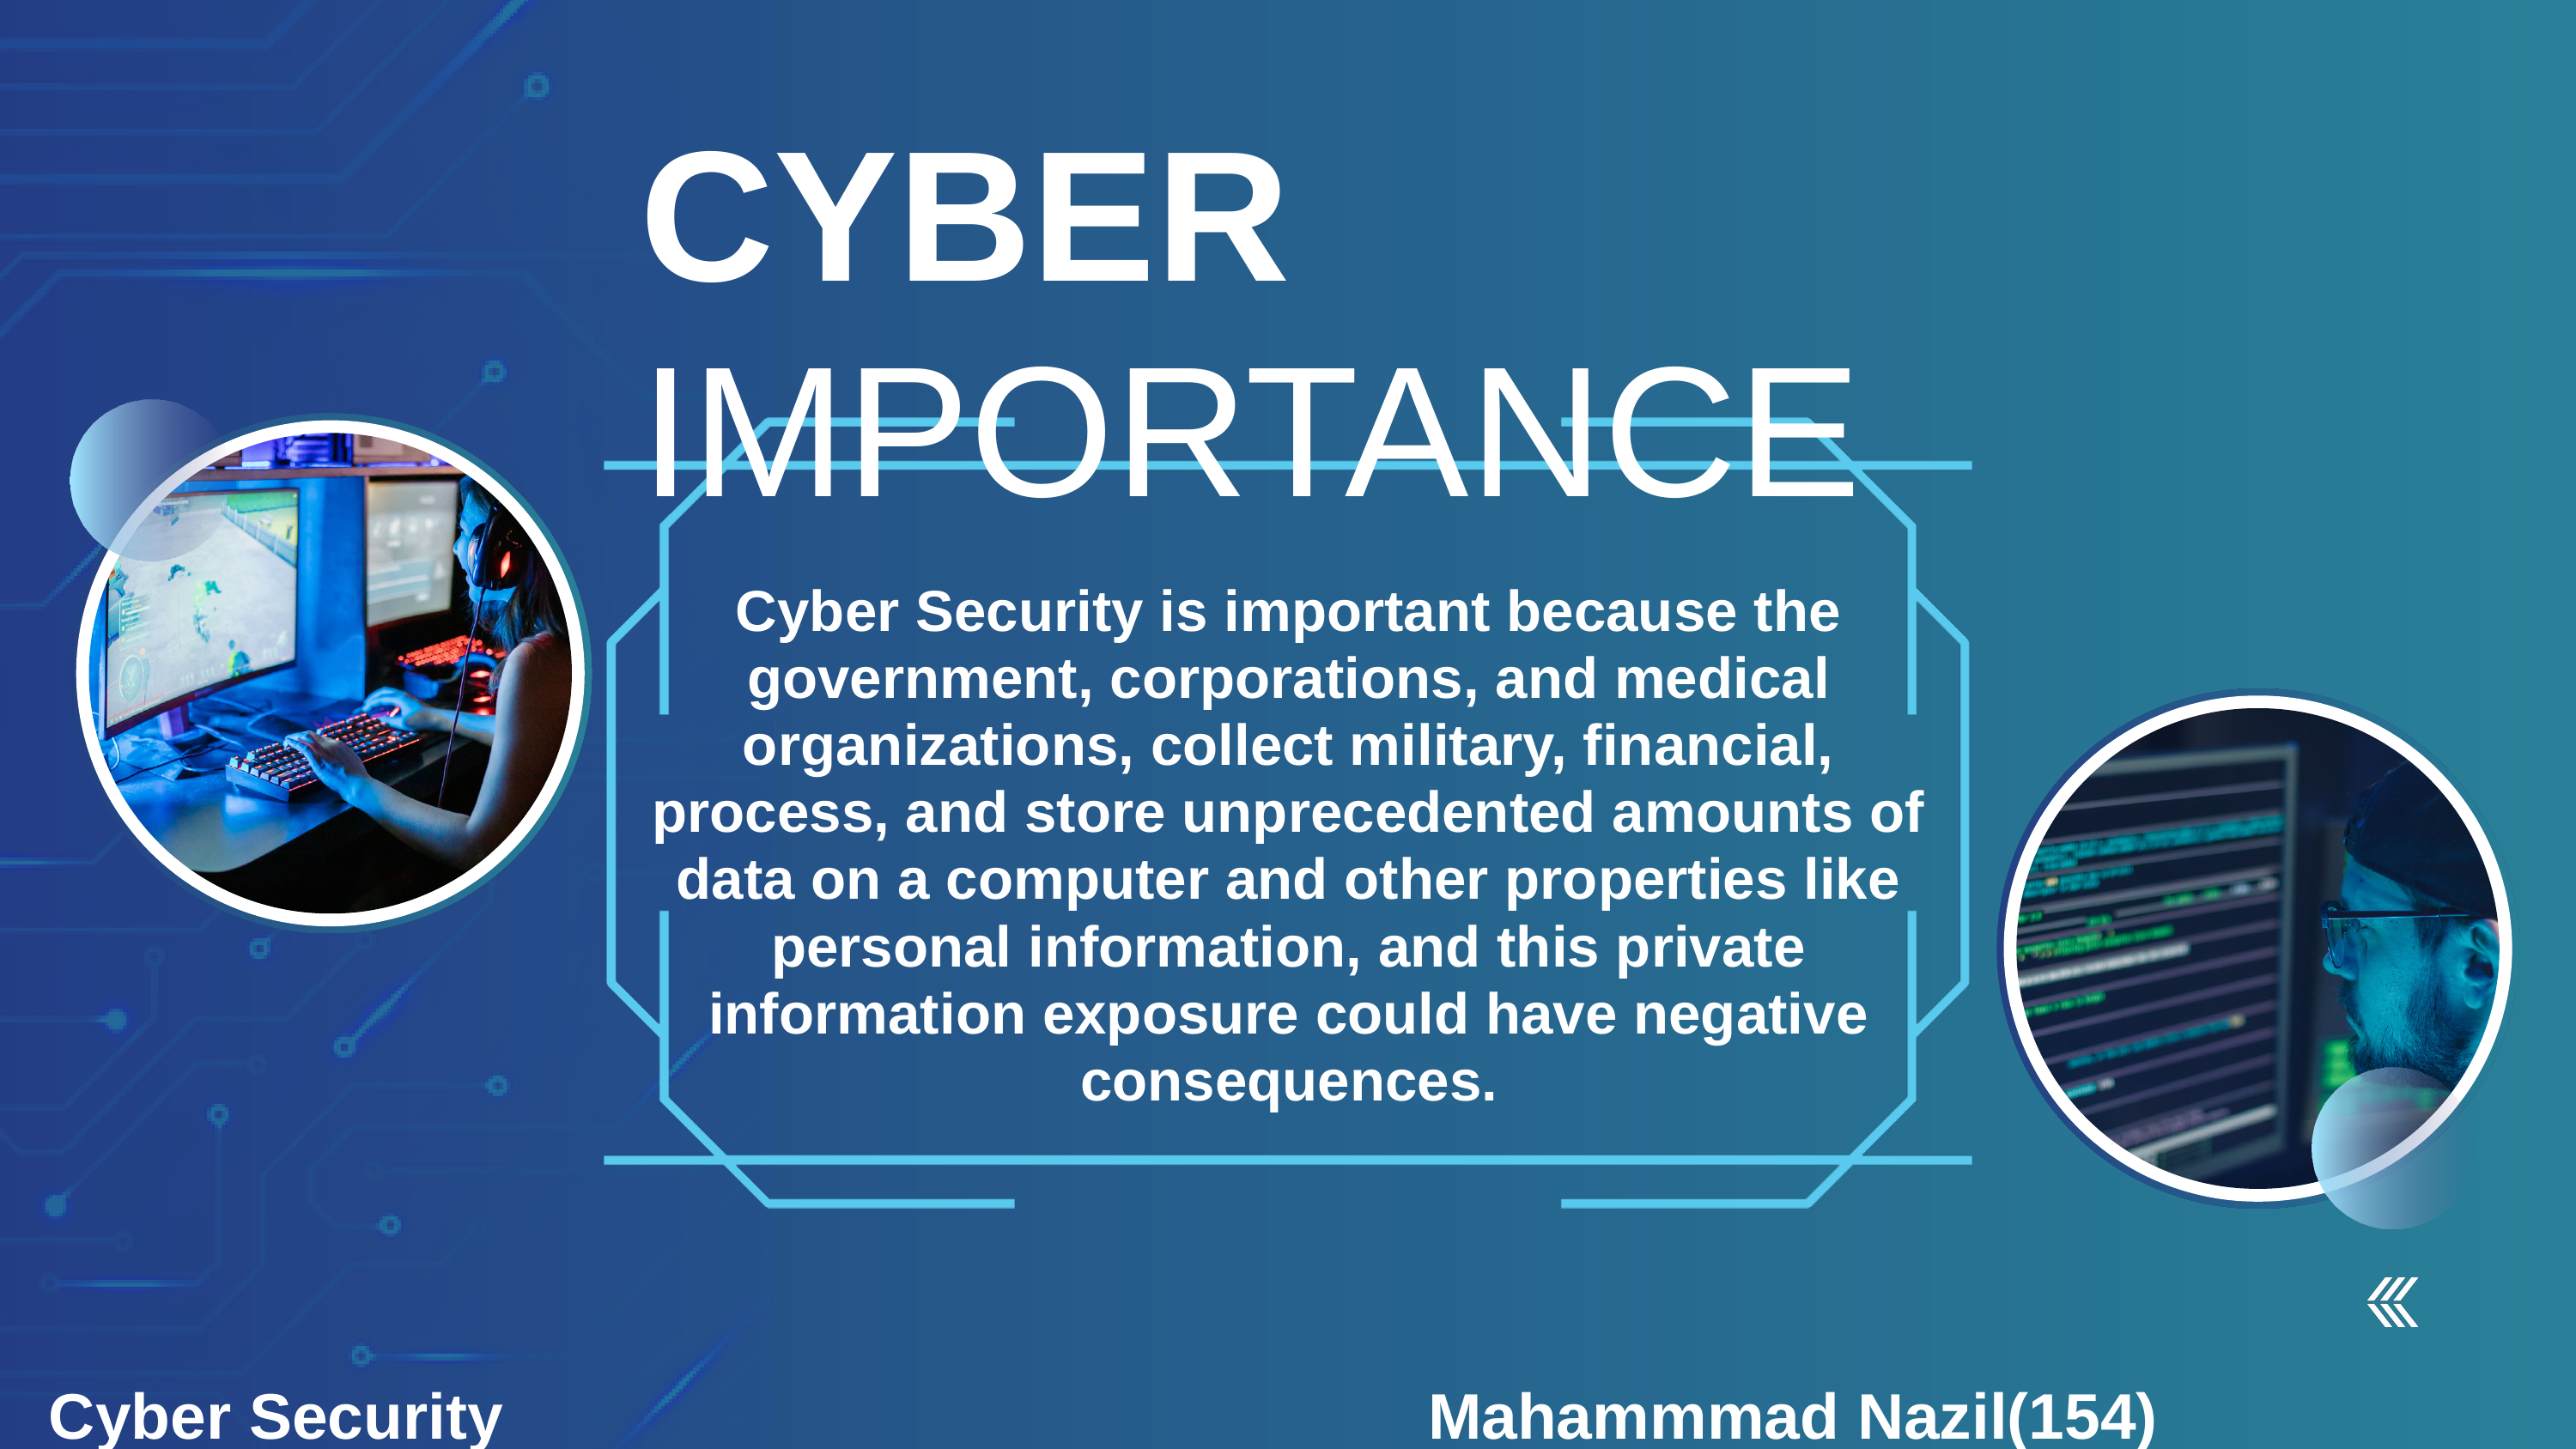

CYBER IMPORTANCE

Cyber Security is important because the government, corporations, and medical organizations, collect military, financial, process, and store unprecedented amounts of data on a computer and other properties like personal information, and this private information exposure could have negative consequences.

Cyber Security                                                    Mahammmad Nazil(154)                                                                              04